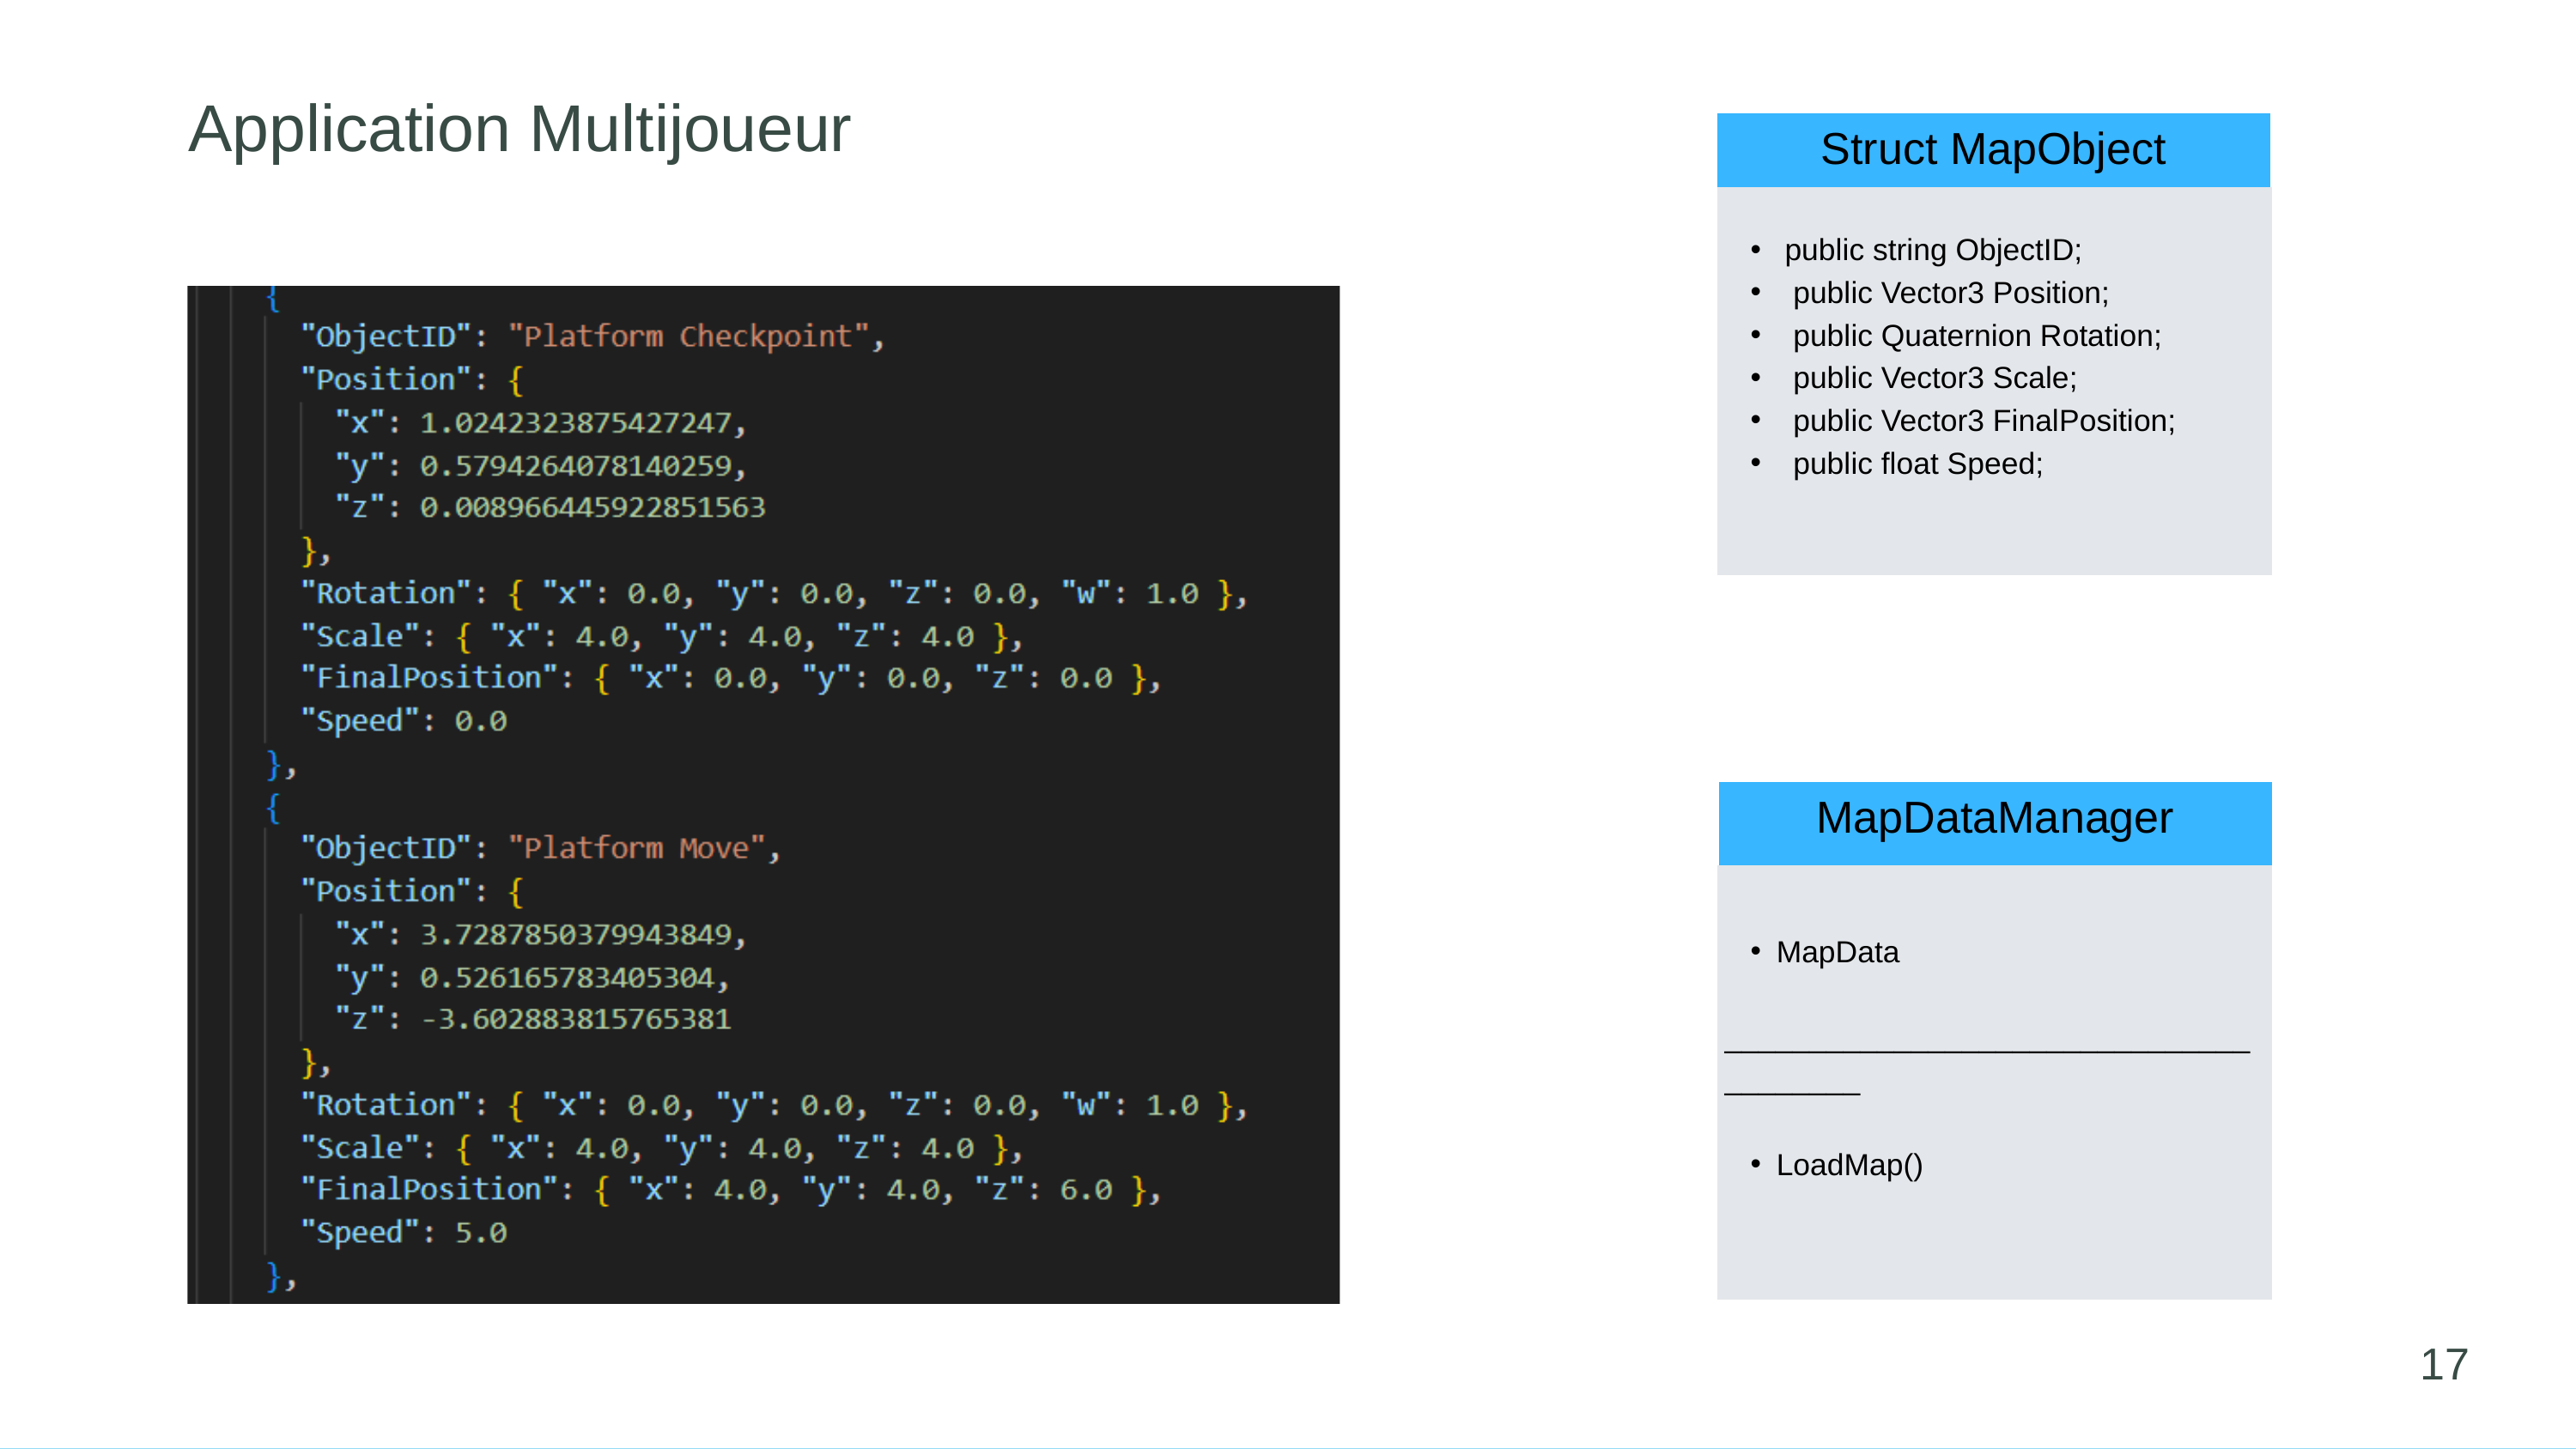

Application Multijoueur

Struct MapObject

 public string ObjectID;
  public Vector3 Position;
  public Quaternion Rotation;
  public Vector3 Scale;
  public Vector3 FinalPosition;
  public float Speed;

MapDataManager

MapData

_______________________________________

LoadMap()

17